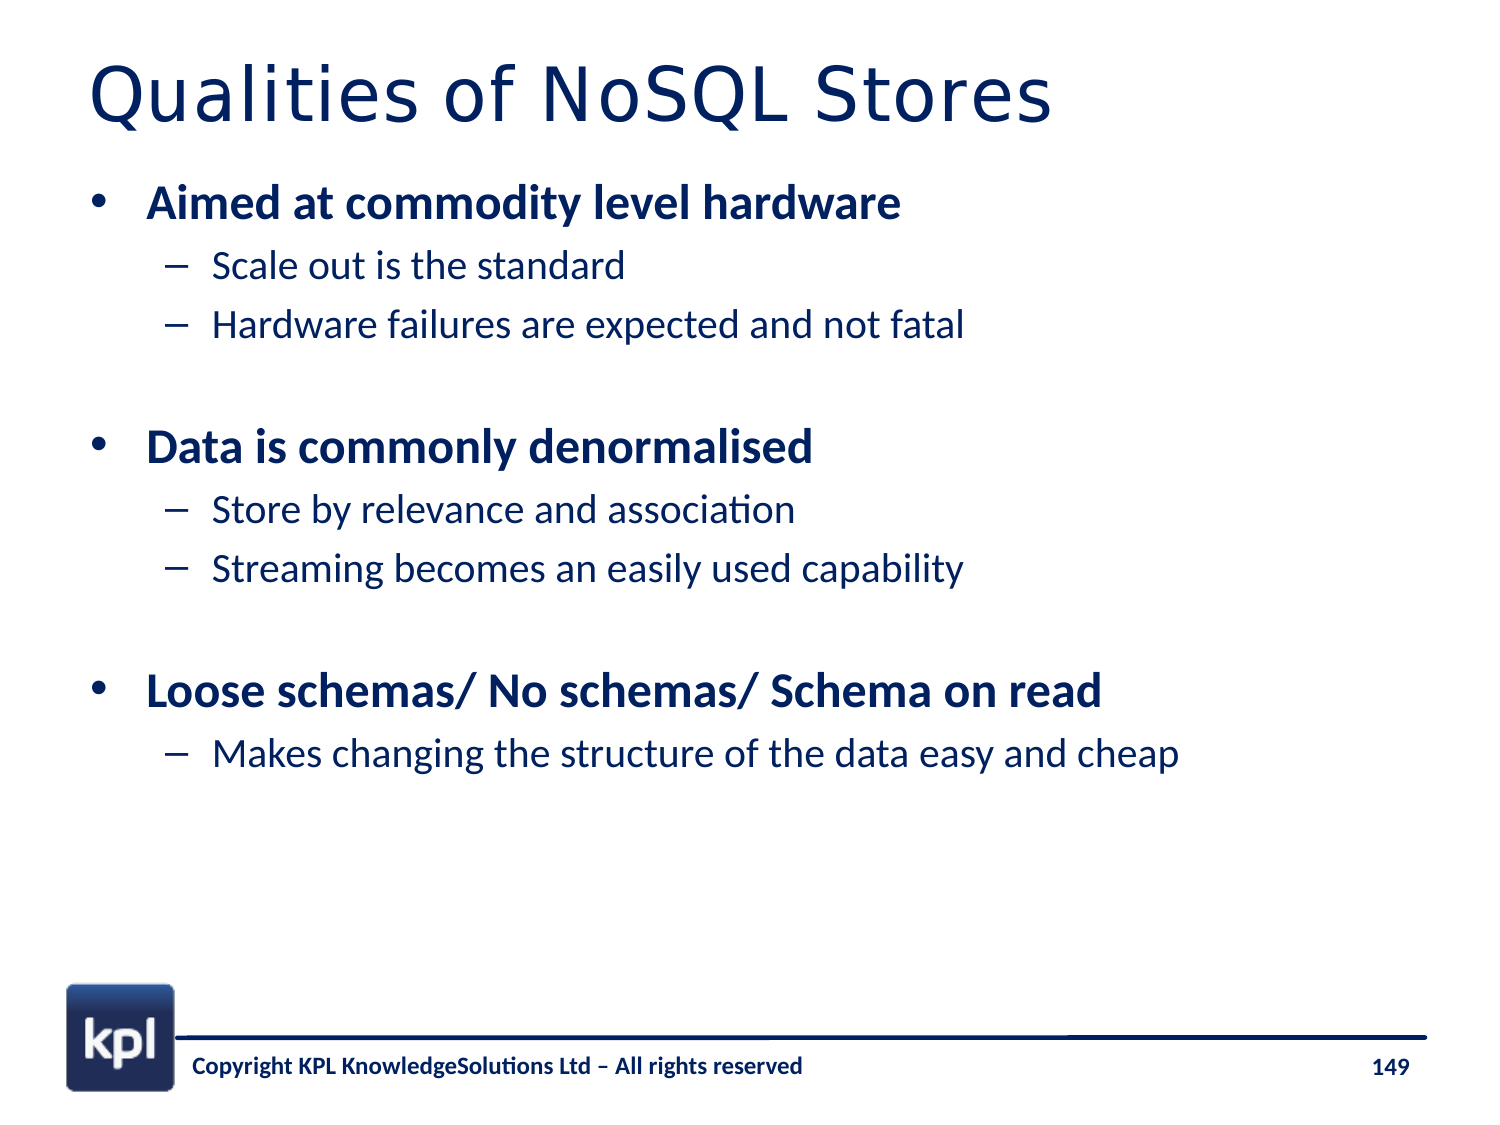

# Qualities of NoSQL Stores
Aimed at commodity level hardware
Scale out is the standard
Hardware failures are expected and not fatal

Data is commonly denormalised
Store by relevance and association
Streaming becomes an easily used capability

Loose schemas/ No schemas/ Schema on read
Makes changing the structure of the data easy and cheap
149
Copyright KPL KnowledgeSolutions Ltd – All rights reserved